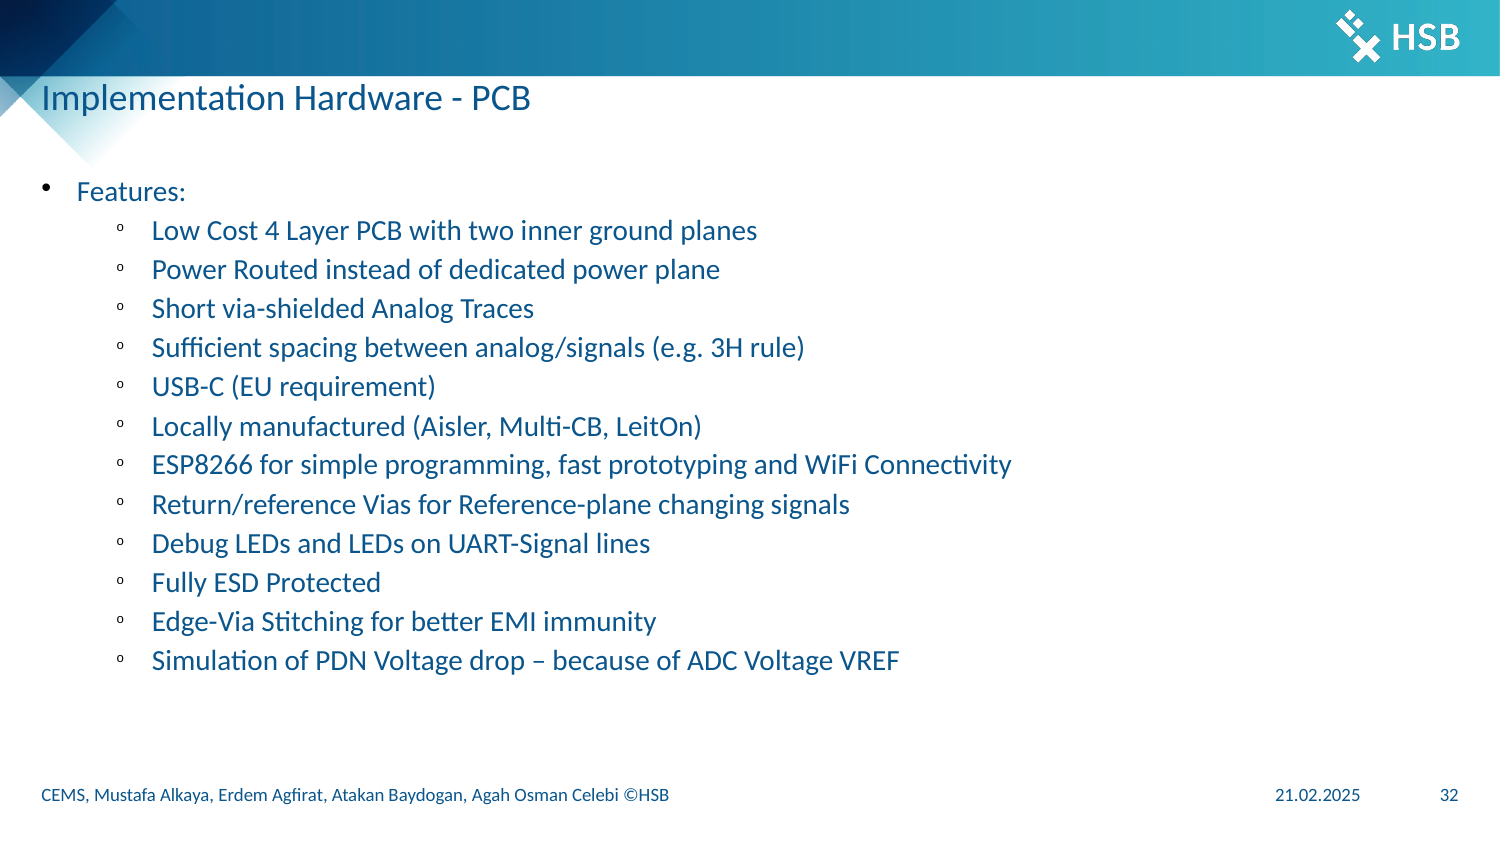

# Implementation Hardware - PCB
Features:
Low Cost 4 Layer PCB with two inner ground planes
Power Routed instead of dedicated power plane
Short via-shielded Analog Traces
Sufficient spacing between analog/signals (e.g. 3H rule)
USB-C (EU requirement)
Locally manufactured (Aisler, Multi-CB, LeitOn)
ESP8266 for simple programming, fast prototyping and WiFi Connectivity
Return/reference Vias for Reference-plane changing signals
Debug LEDs and LEDs on UART-Signal lines
Fully ESD Protected
Edge-Via Stitching for better EMI immunity
Simulation of PDN Voltage drop – because of ADC Voltage VREF
CEMS, Mustafa Alkaya, Erdem Agfirat, Atakan Baydogan, Agah Osman Celebi ©HSB
21.02.2025
32